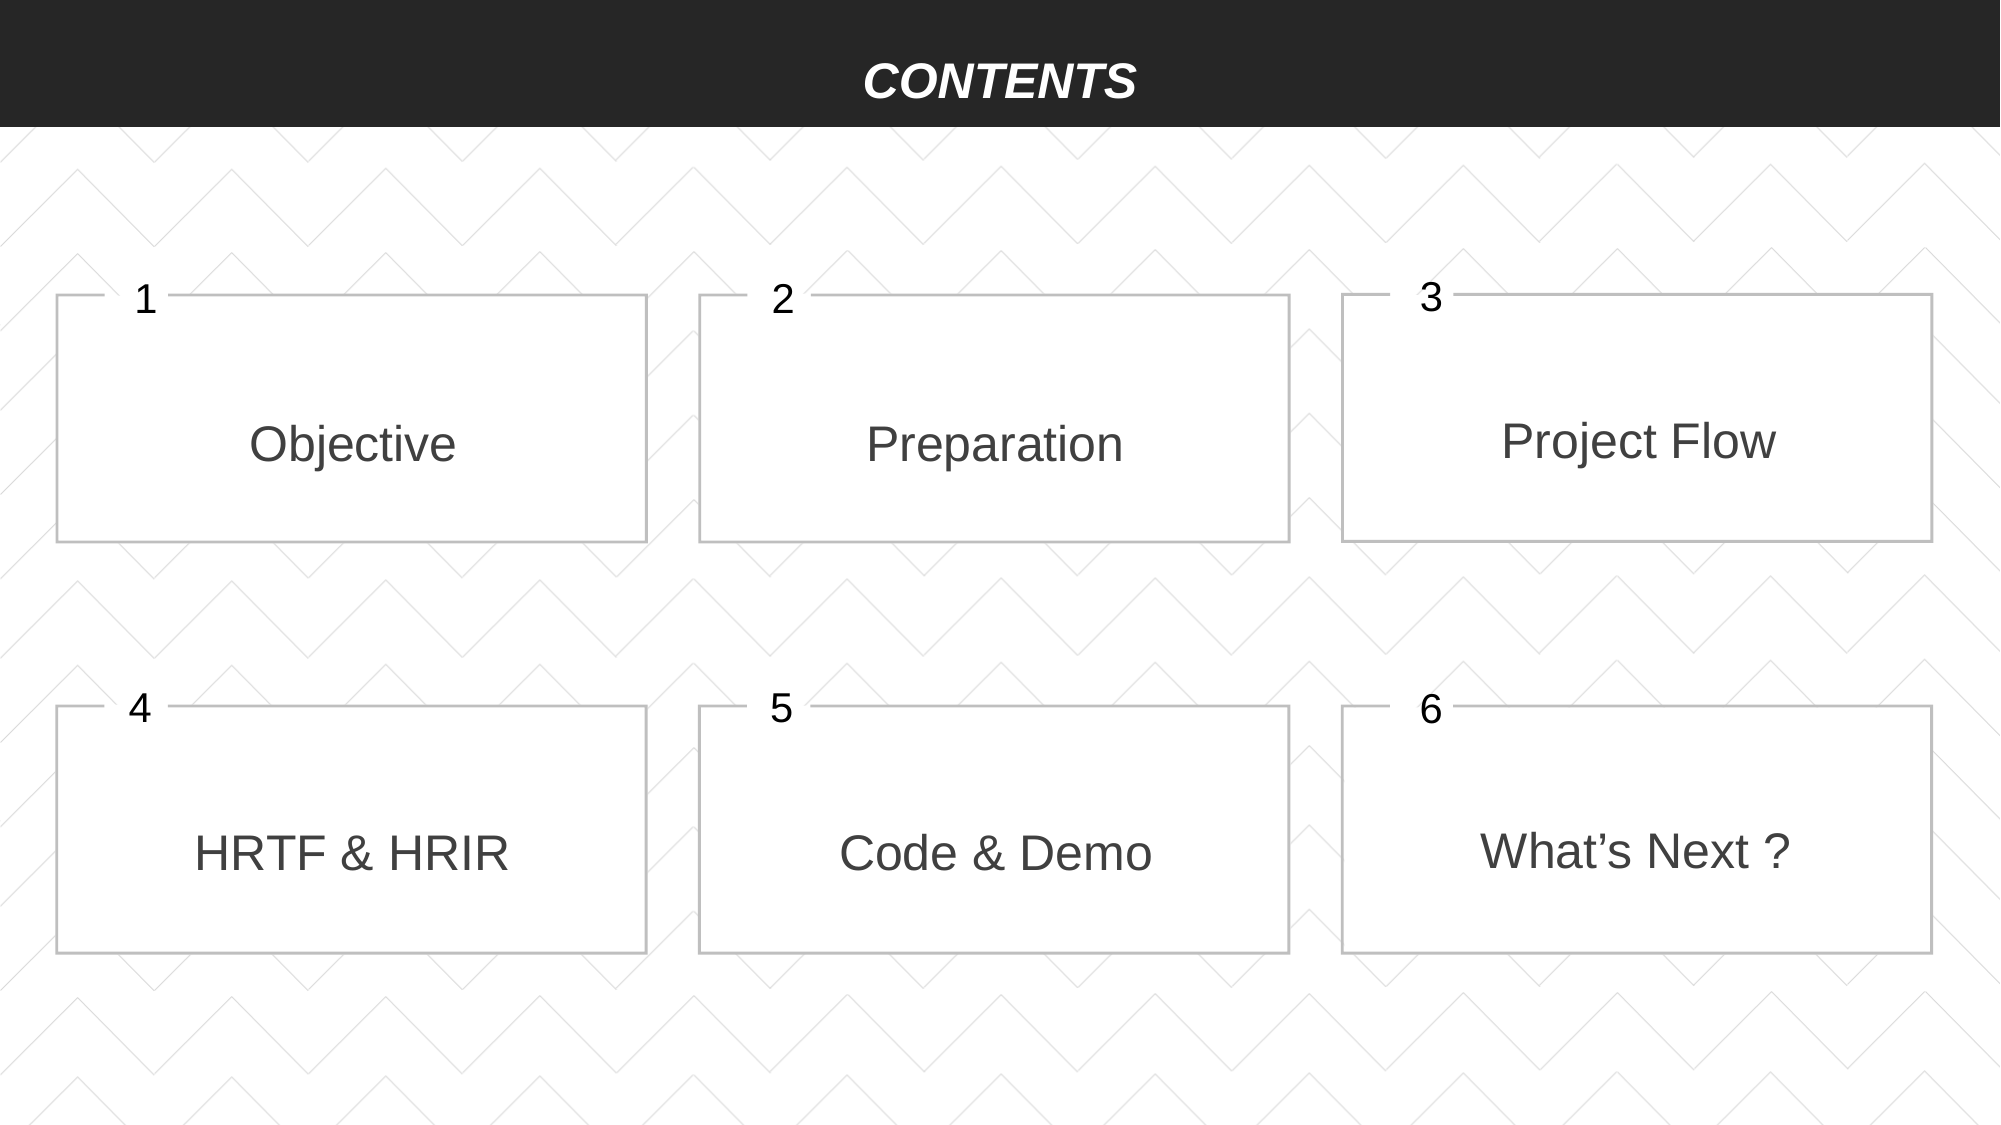

CONTENTS
3

Project Flow
1

Objective
2

Preparation
4

HRTF & HRIR
5

Code & Demo
6

What’s Next ?